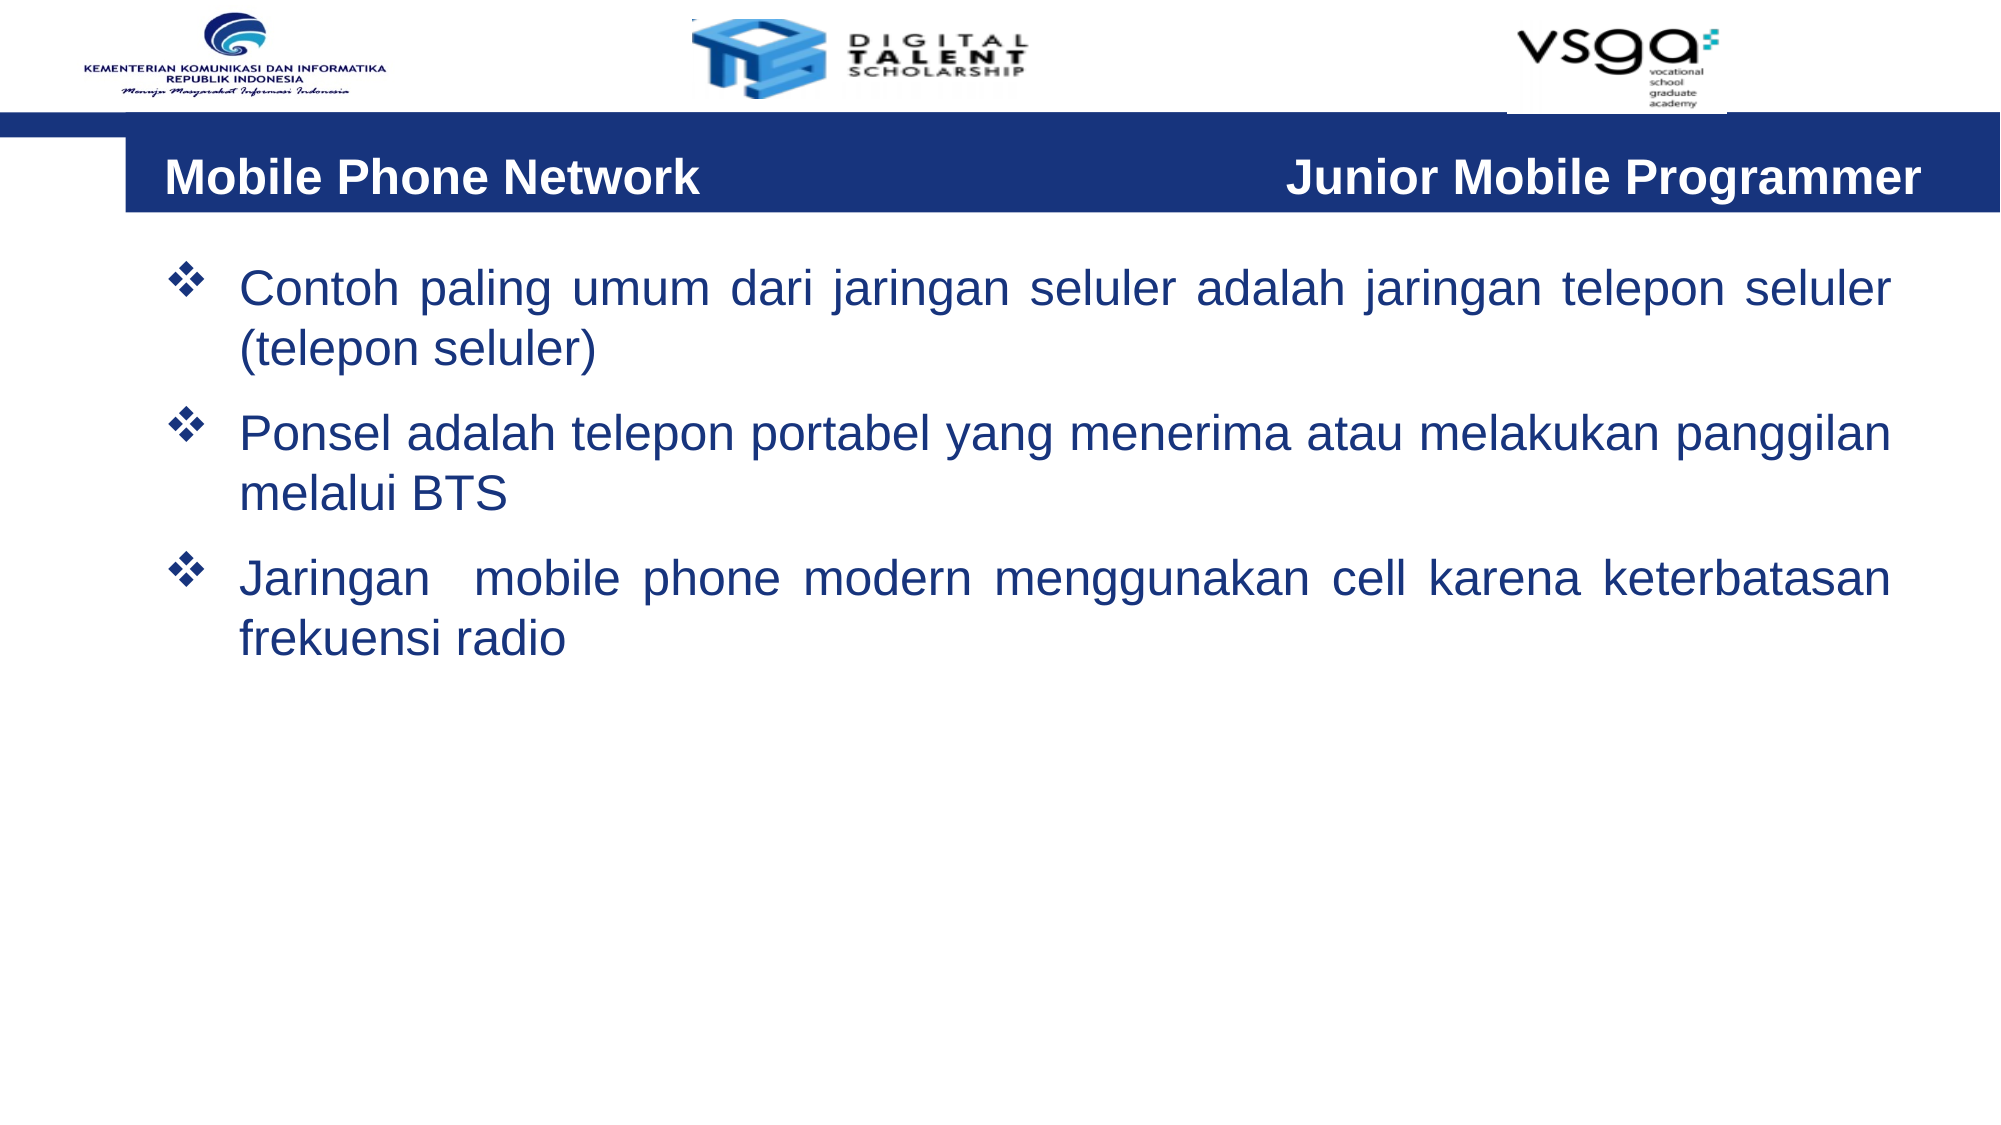

Mobile Phone Network                                          Junior Mobile Programmer
Contoh paling umum dari jaringan seluler adalah jaringan telepon seluler (telepon seluler)
Ponsel adalah telepon portabel yang menerima atau melakukan panggilan melalui BTS
Jaringan  mobile phone modern menggunakan cell karena keterbatasan frekuensi radio